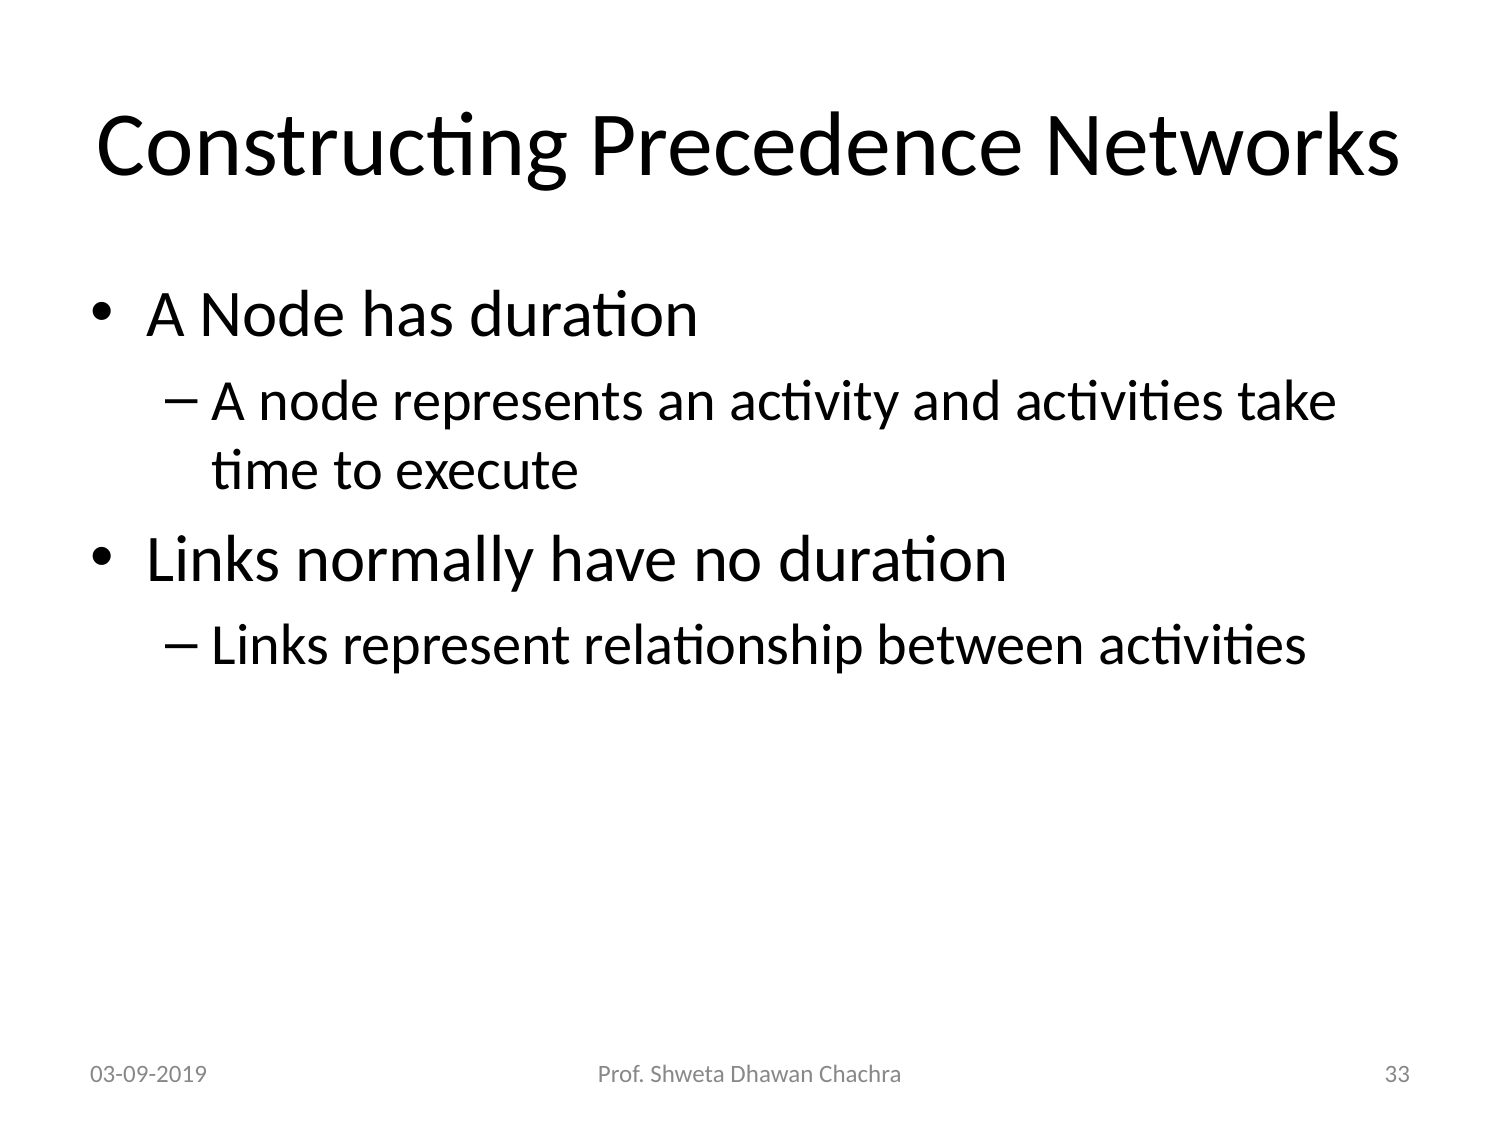

# Constructing Precedence Networks
A Node has duration
A node represents an activity and activities take time to execute
Links normally have no duration
Links represent relationship between activities
03-09-2019
Prof. Shweta Dhawan Chachra
33